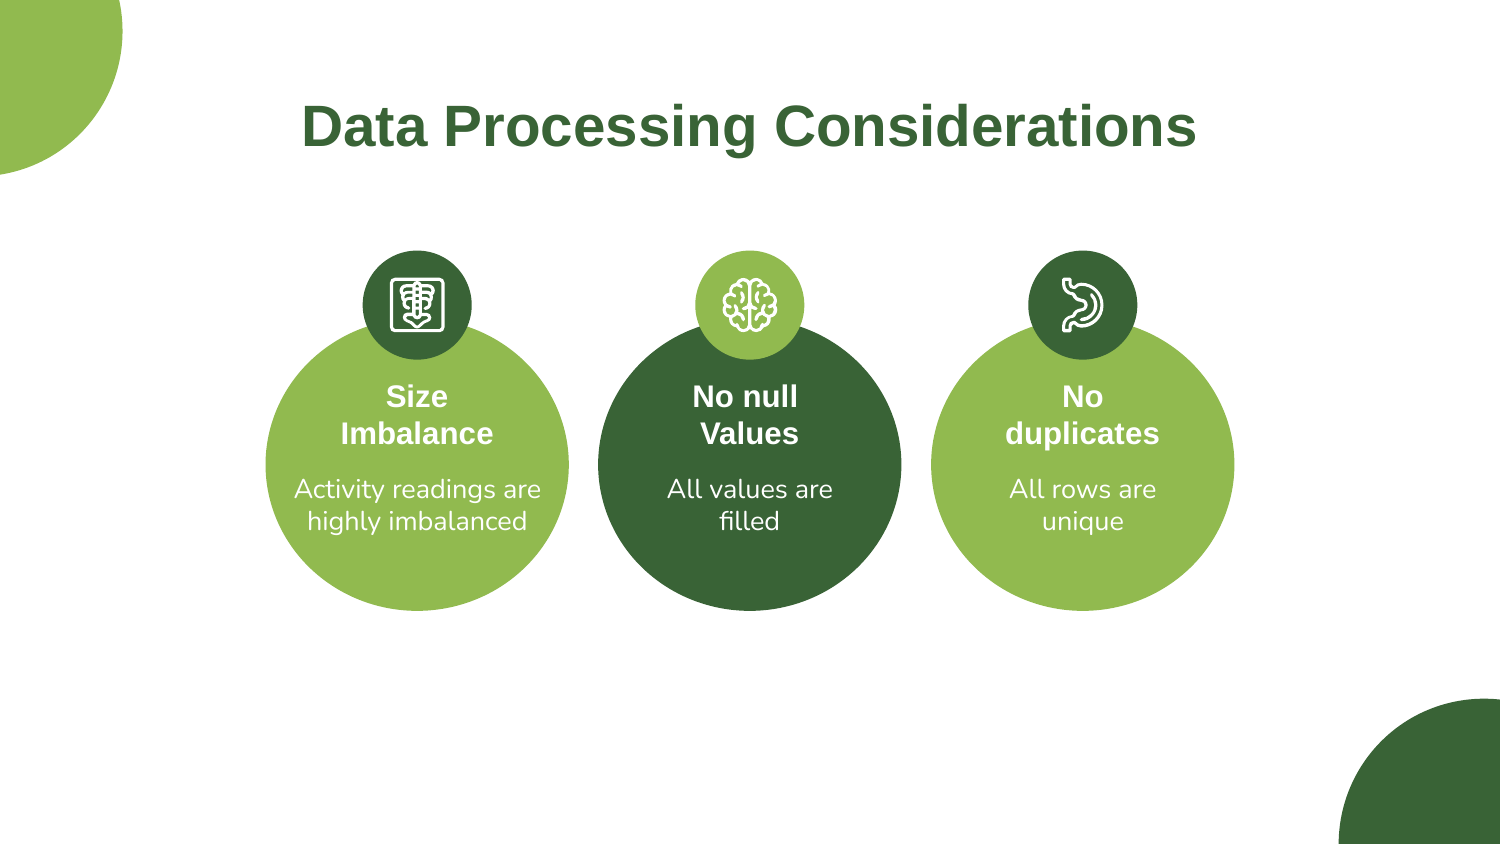

# Data Processing Considerations

Size Imbalance
No null
Values
No duplicates
Activity readings are highly imbalanced
All values are filled
All rows are unique